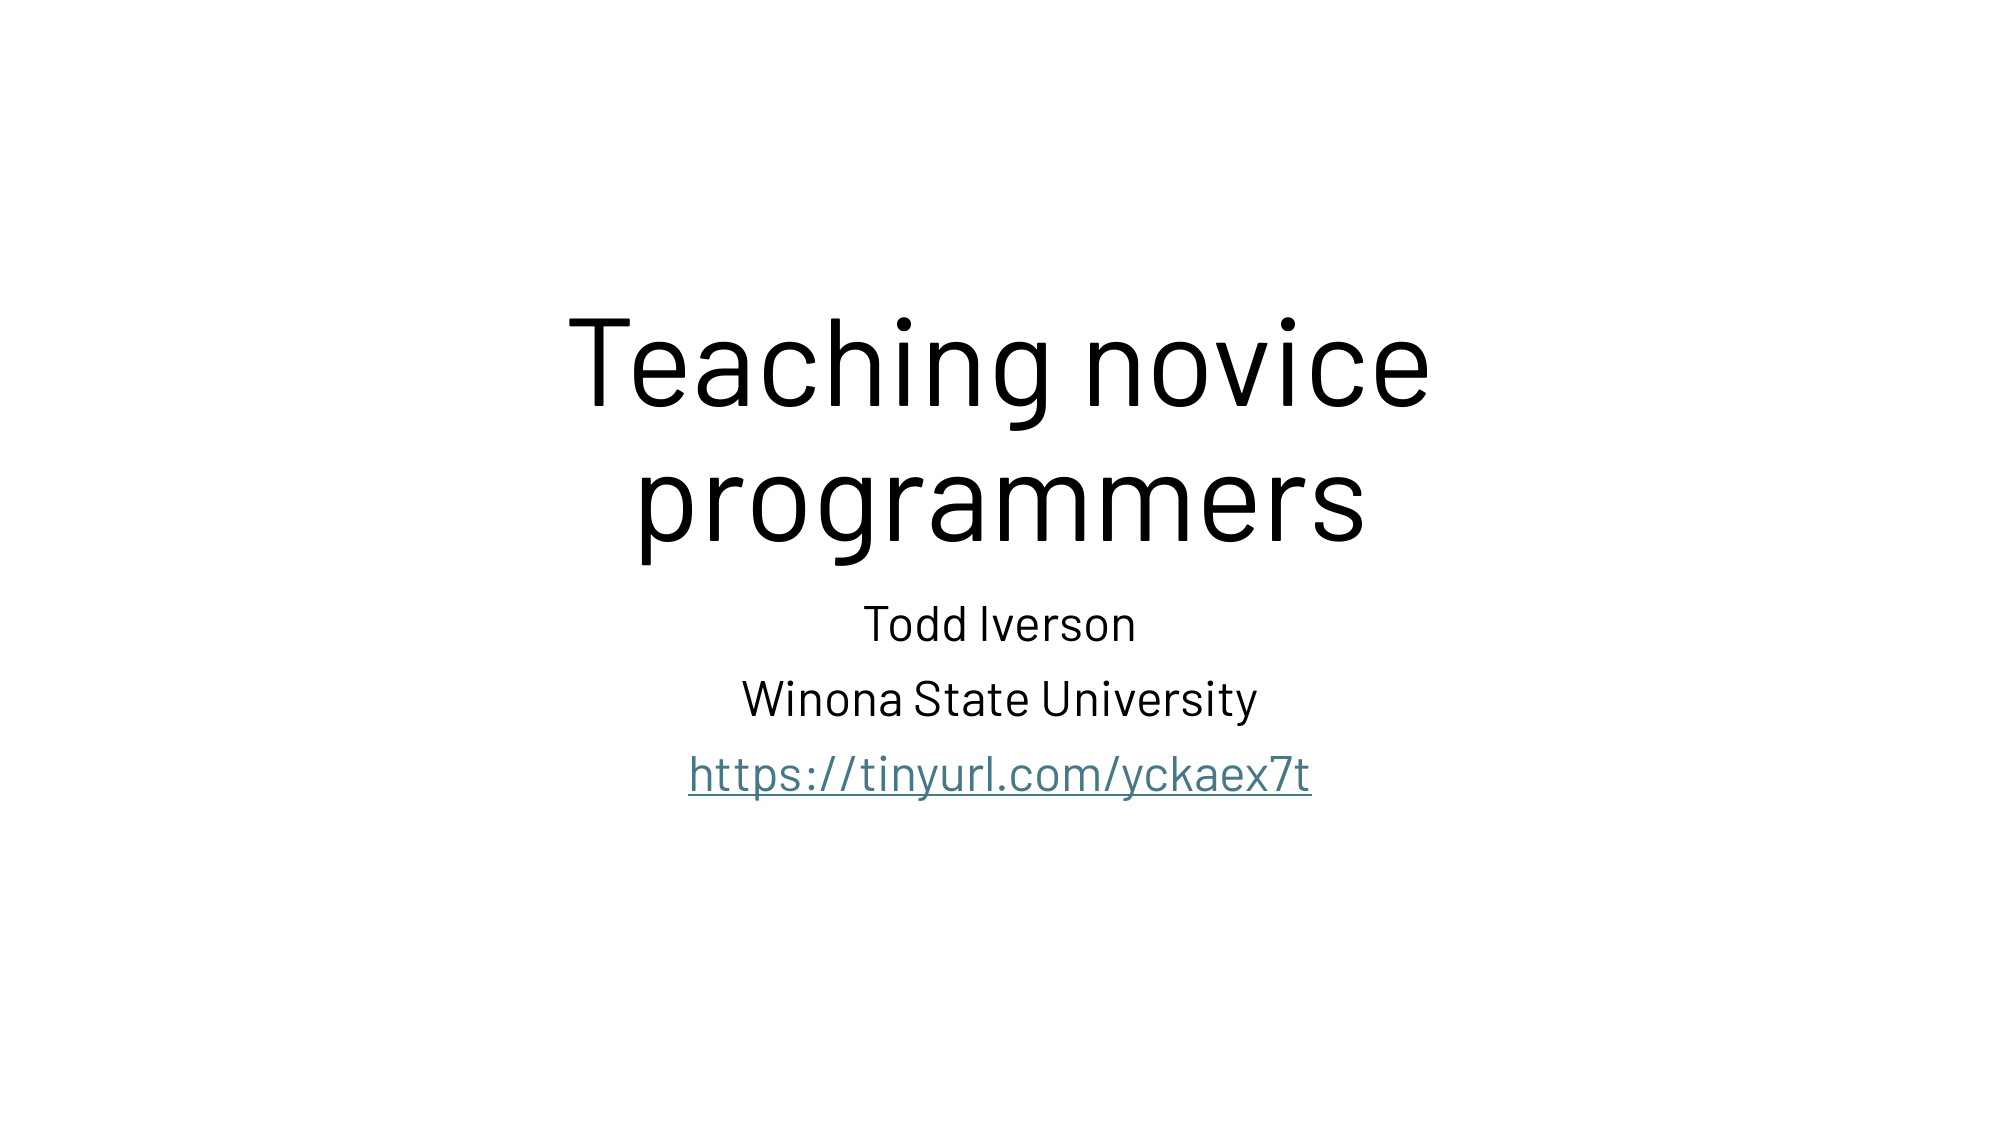

# Teaching novice programmers
Todd Iverson
Winona State University
https://tinyurl.com/yckaex7t